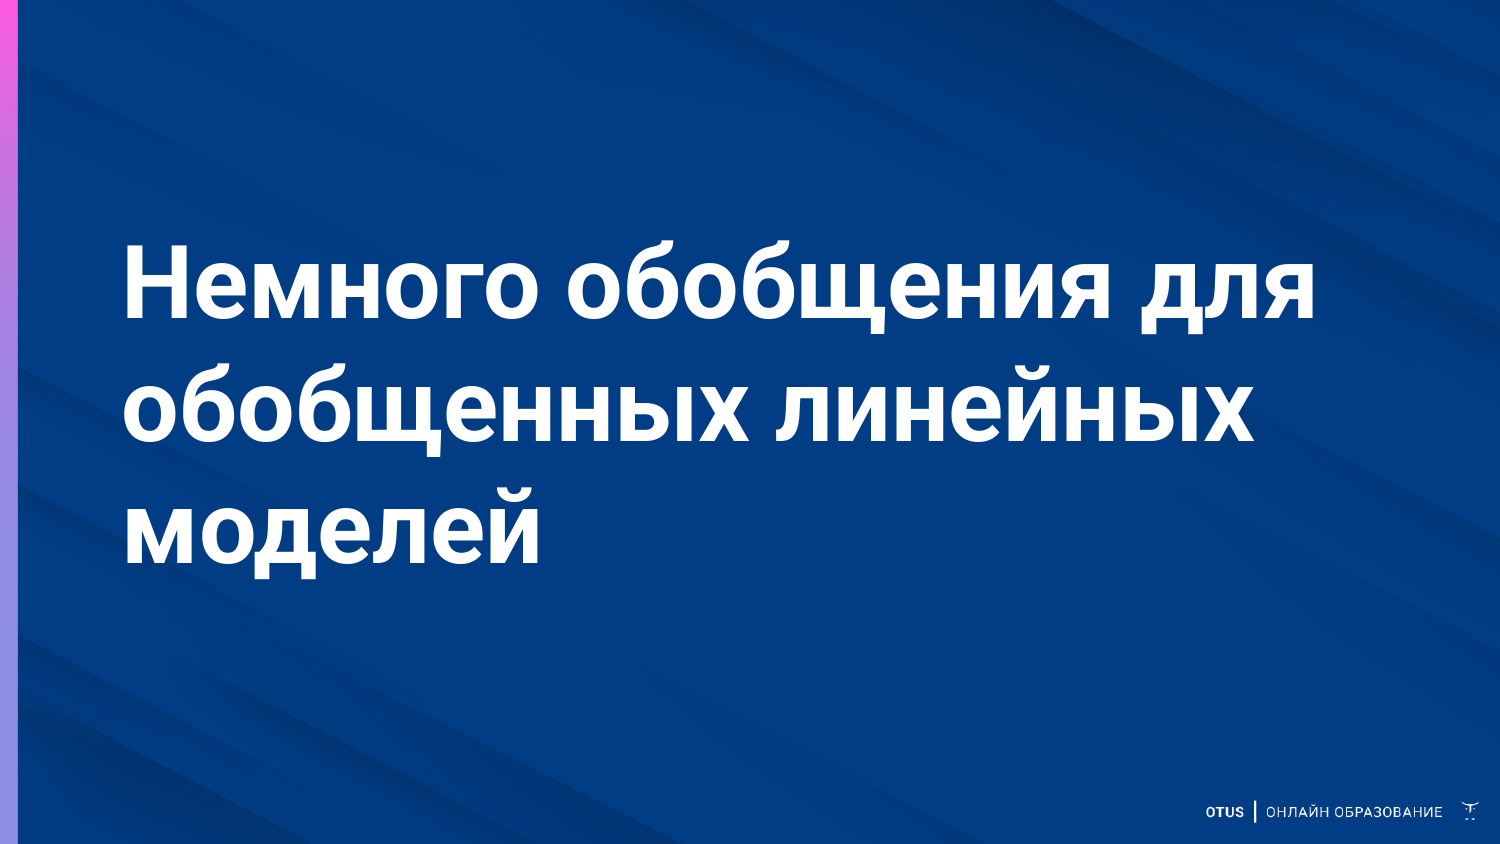

# Немного обобщения для обобщенных линейных моделей